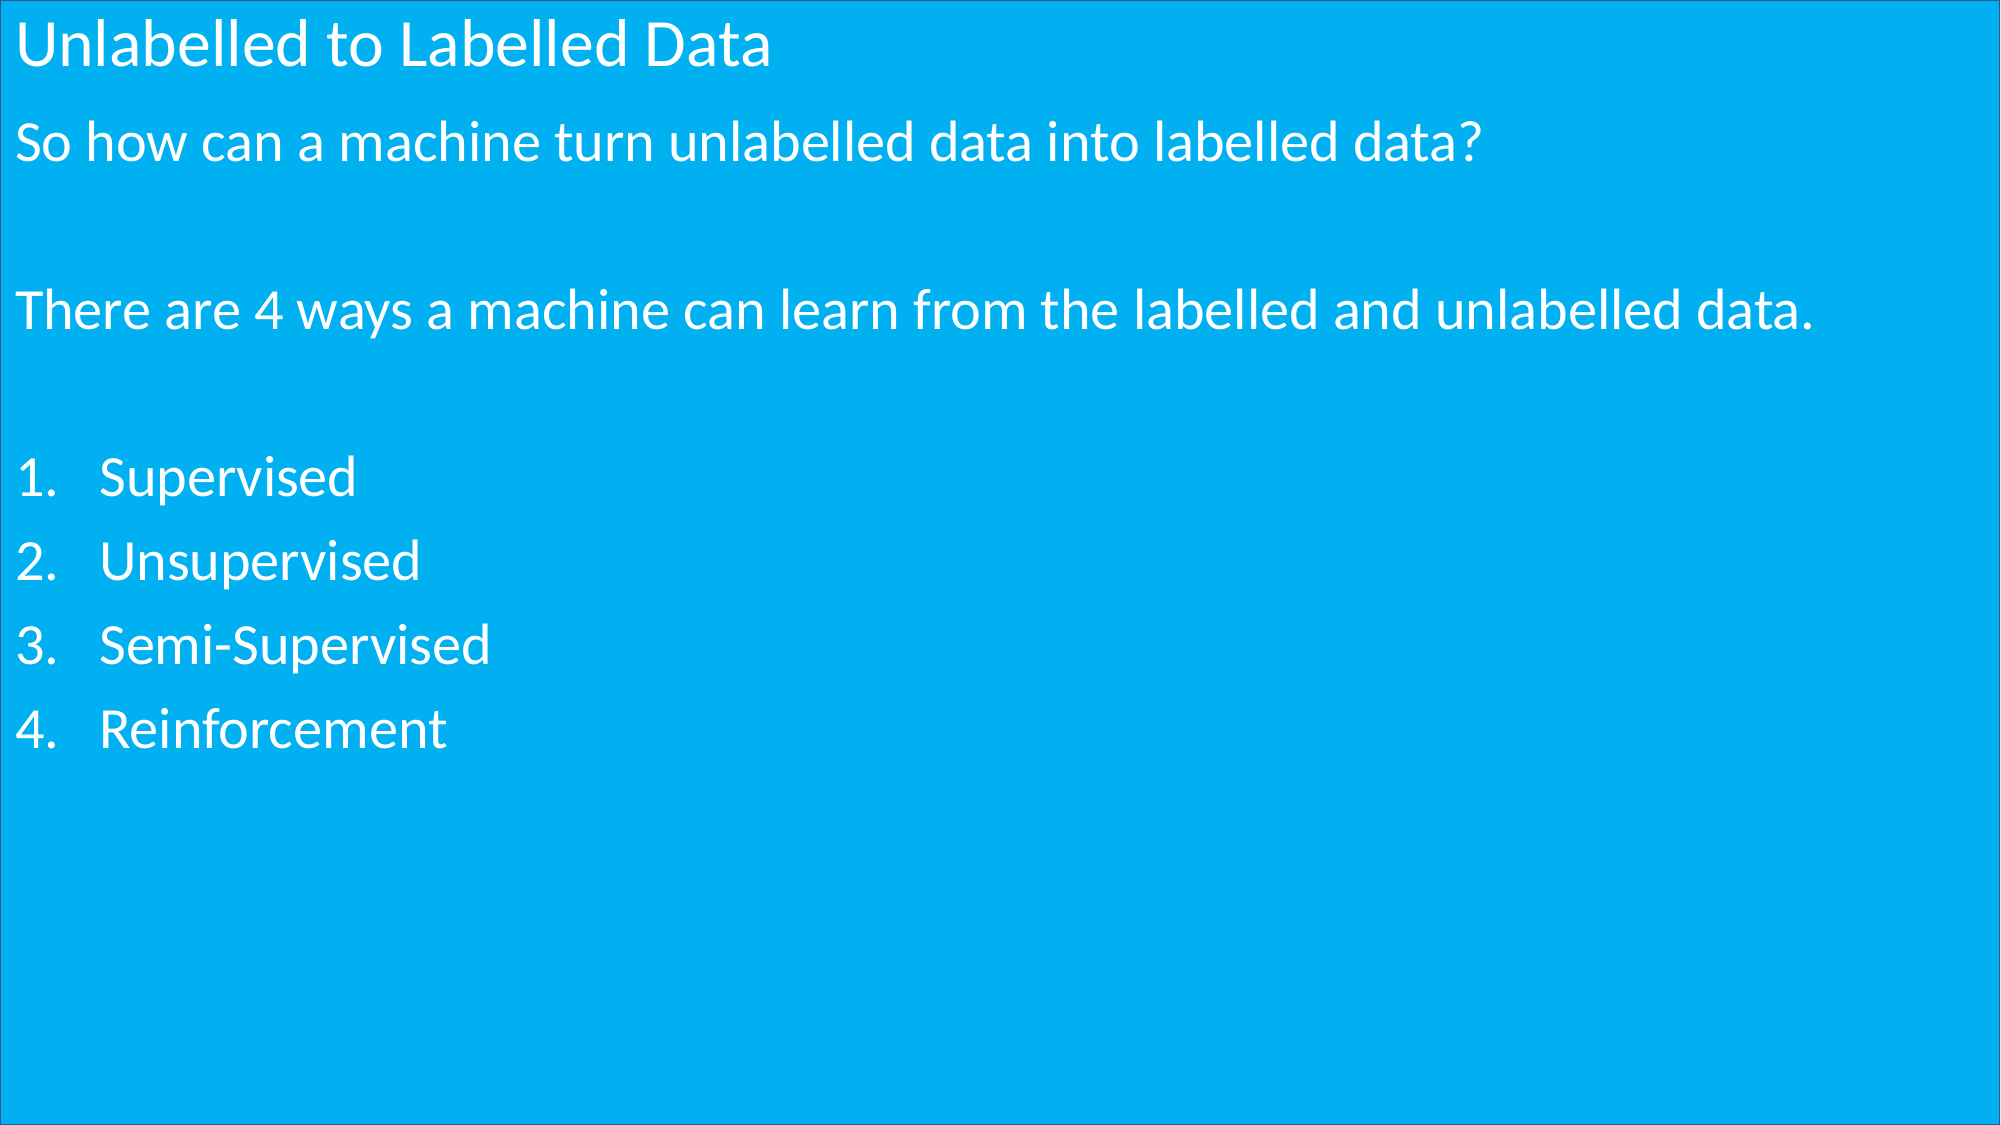

# Unlabelled to Labelled Data
So how can a machine turn unlabelled data into labelled data?

There are 4 ways a machine can learn from the labelled and unlabelled data.

Supervised
Unsupervised
Semi-Supervised
Reinforcement